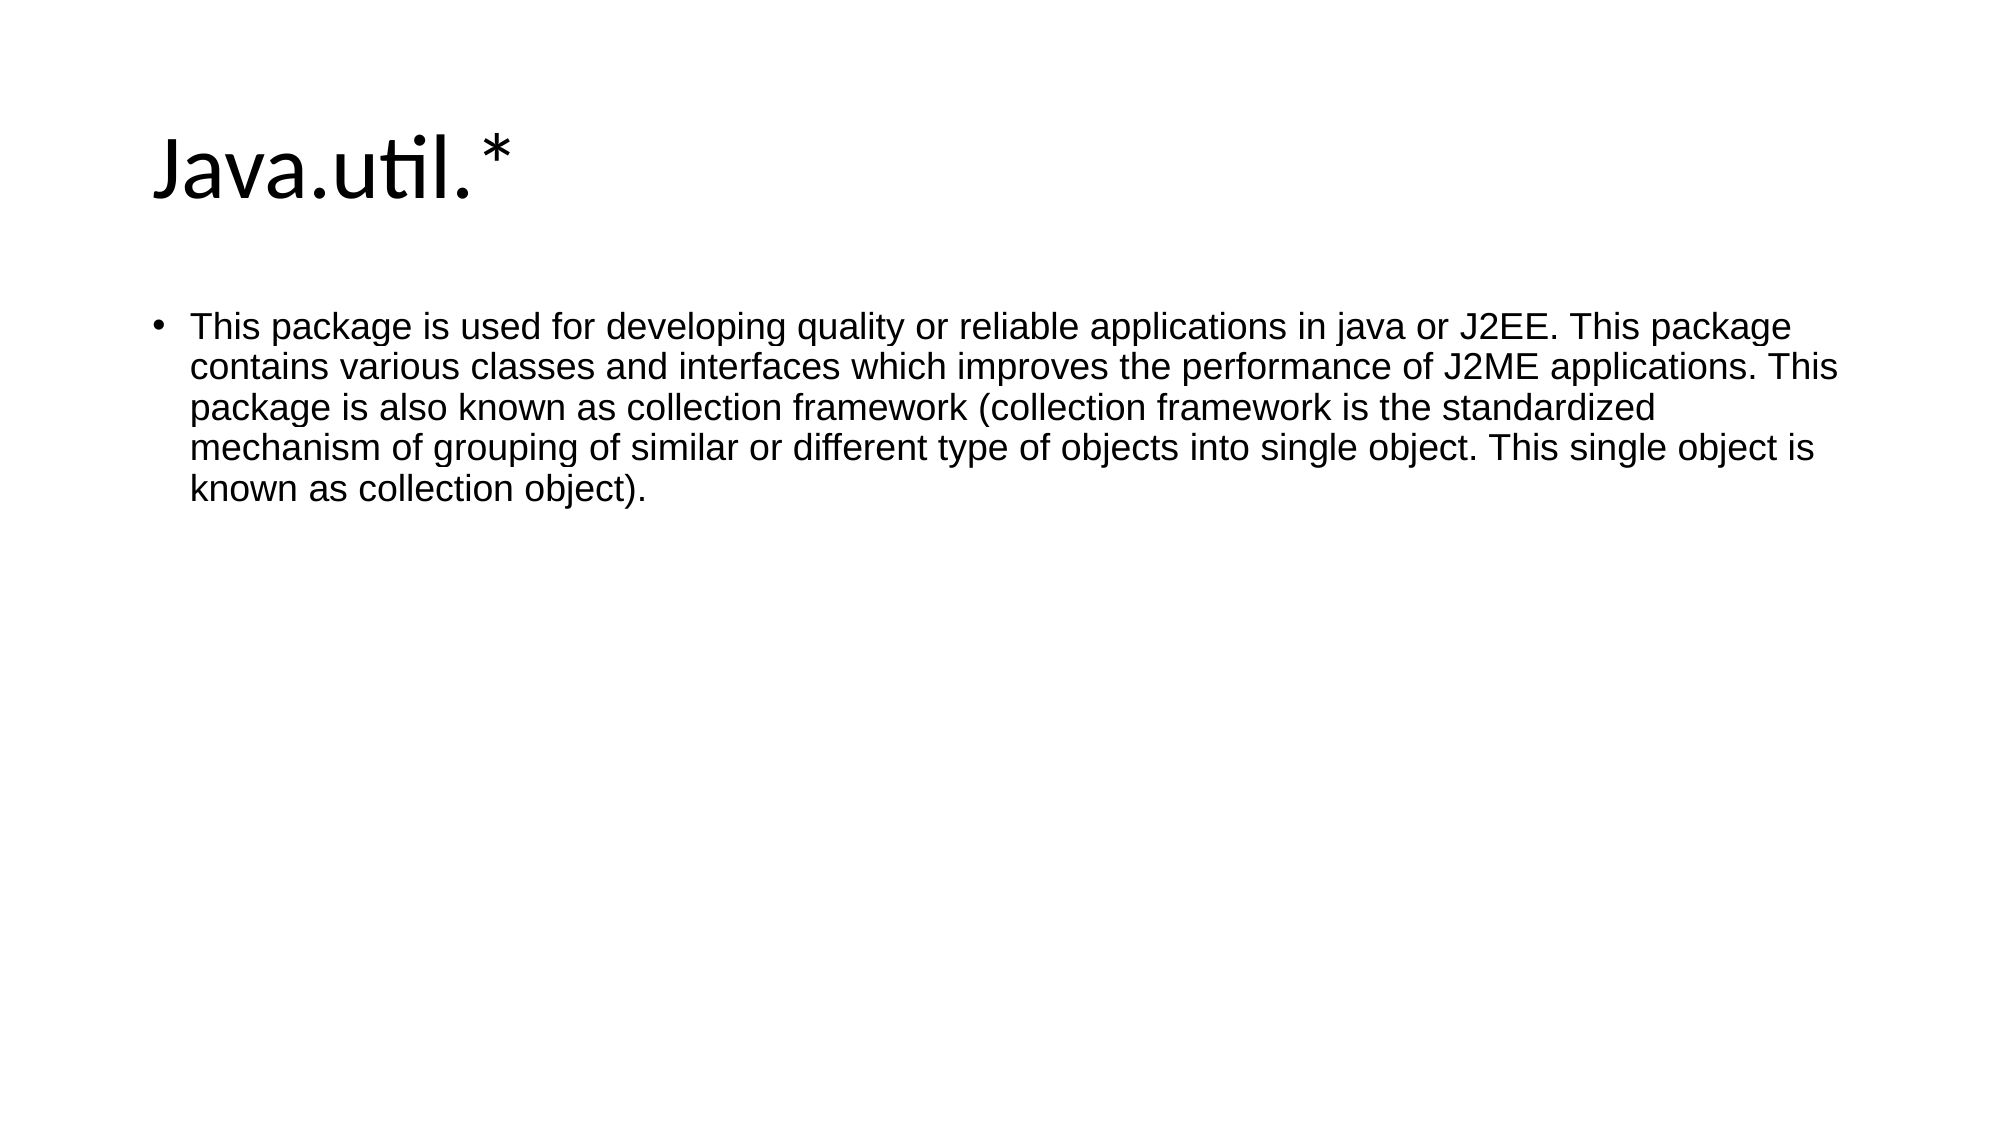

# Java.util.*
This package is used for developing quality or reliable applications in java or J2EE. This package contains various classes and interfaces which improves the performance of J2ME applications. This package is also known as collection framework (collection framework is the standardized mechanism of grouping of similar or different type of objects into single object. This single object is known as collection object).